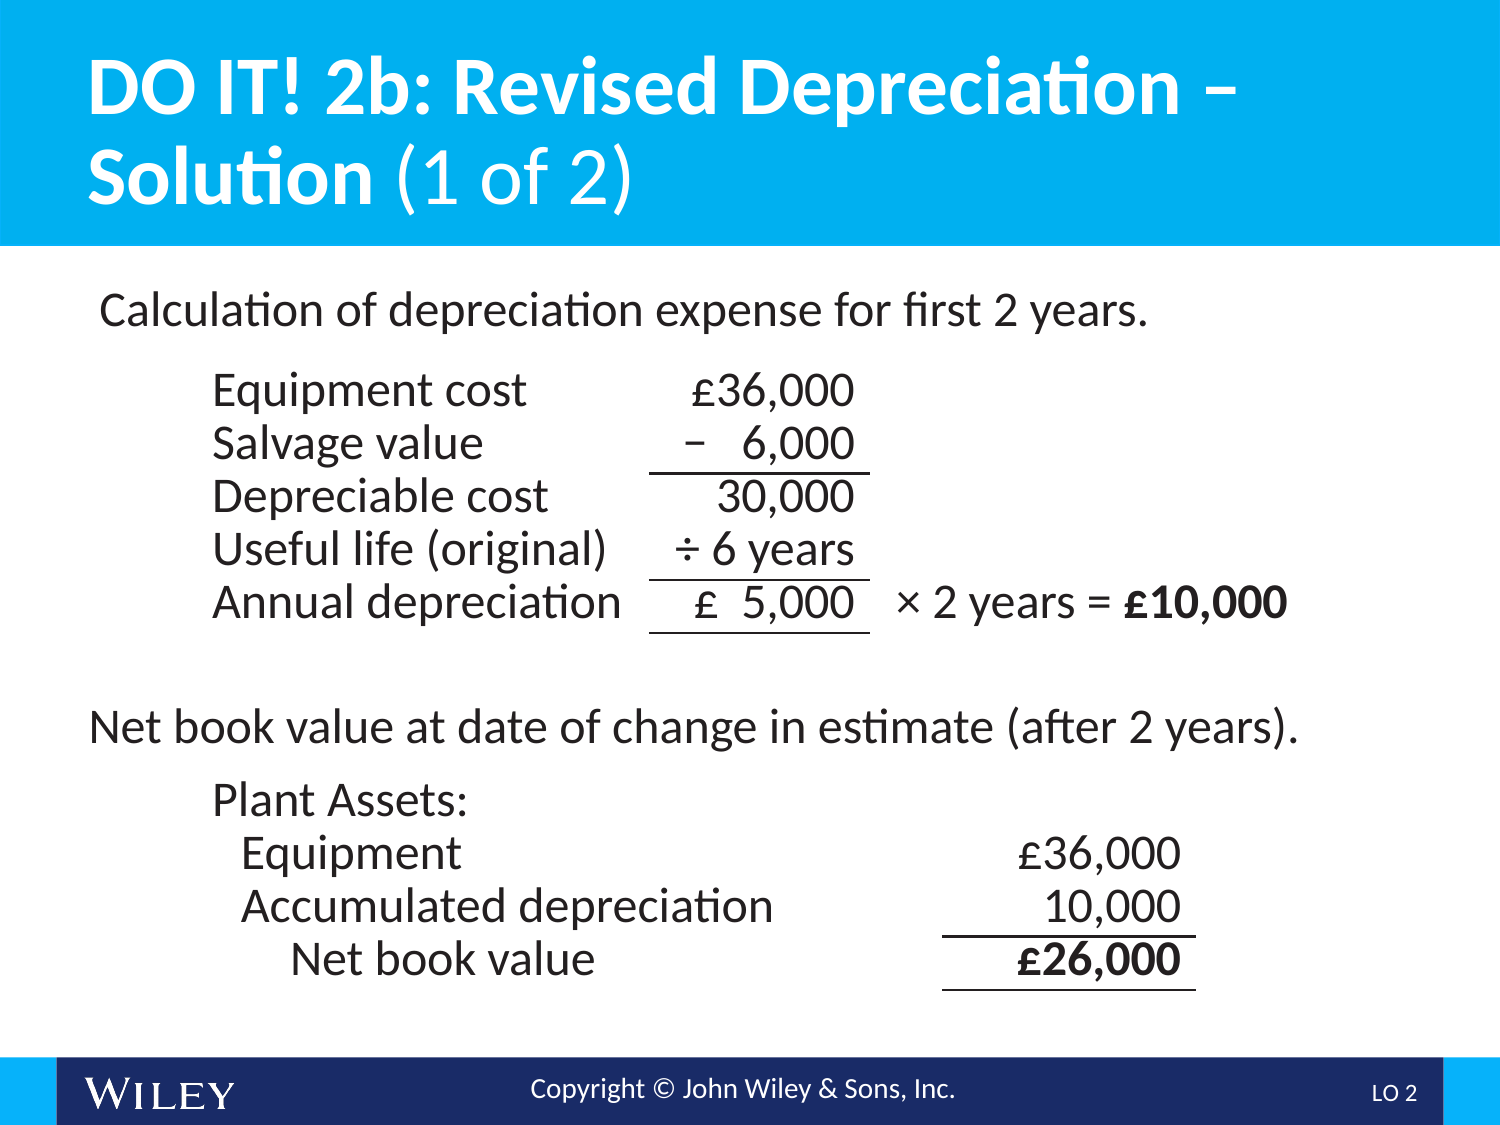

# DO IT! 2b: Revised Depreciation – Solution (1 of 2)
Calculation of depreciation expense for first 2 years.
| Equipment cost | £36,000 |  |
| --- | --- | --- |
| Salvage value | − 6,000 |  |
| Depreciable cost | 30,000 |  |
| Useful life (original) | ÷ 6 years |  |
| Annual depreciation | £ 5,000 | × 2 years = £10,000 |
Net book value at date of change in estimate (after 2 years).
| Plant Assets: |  |
| --- | --- |
| Equipment | £36,000 |
| Accumulated depreciation | 10,000 |
| Net book value | £26,000 |
L O 2